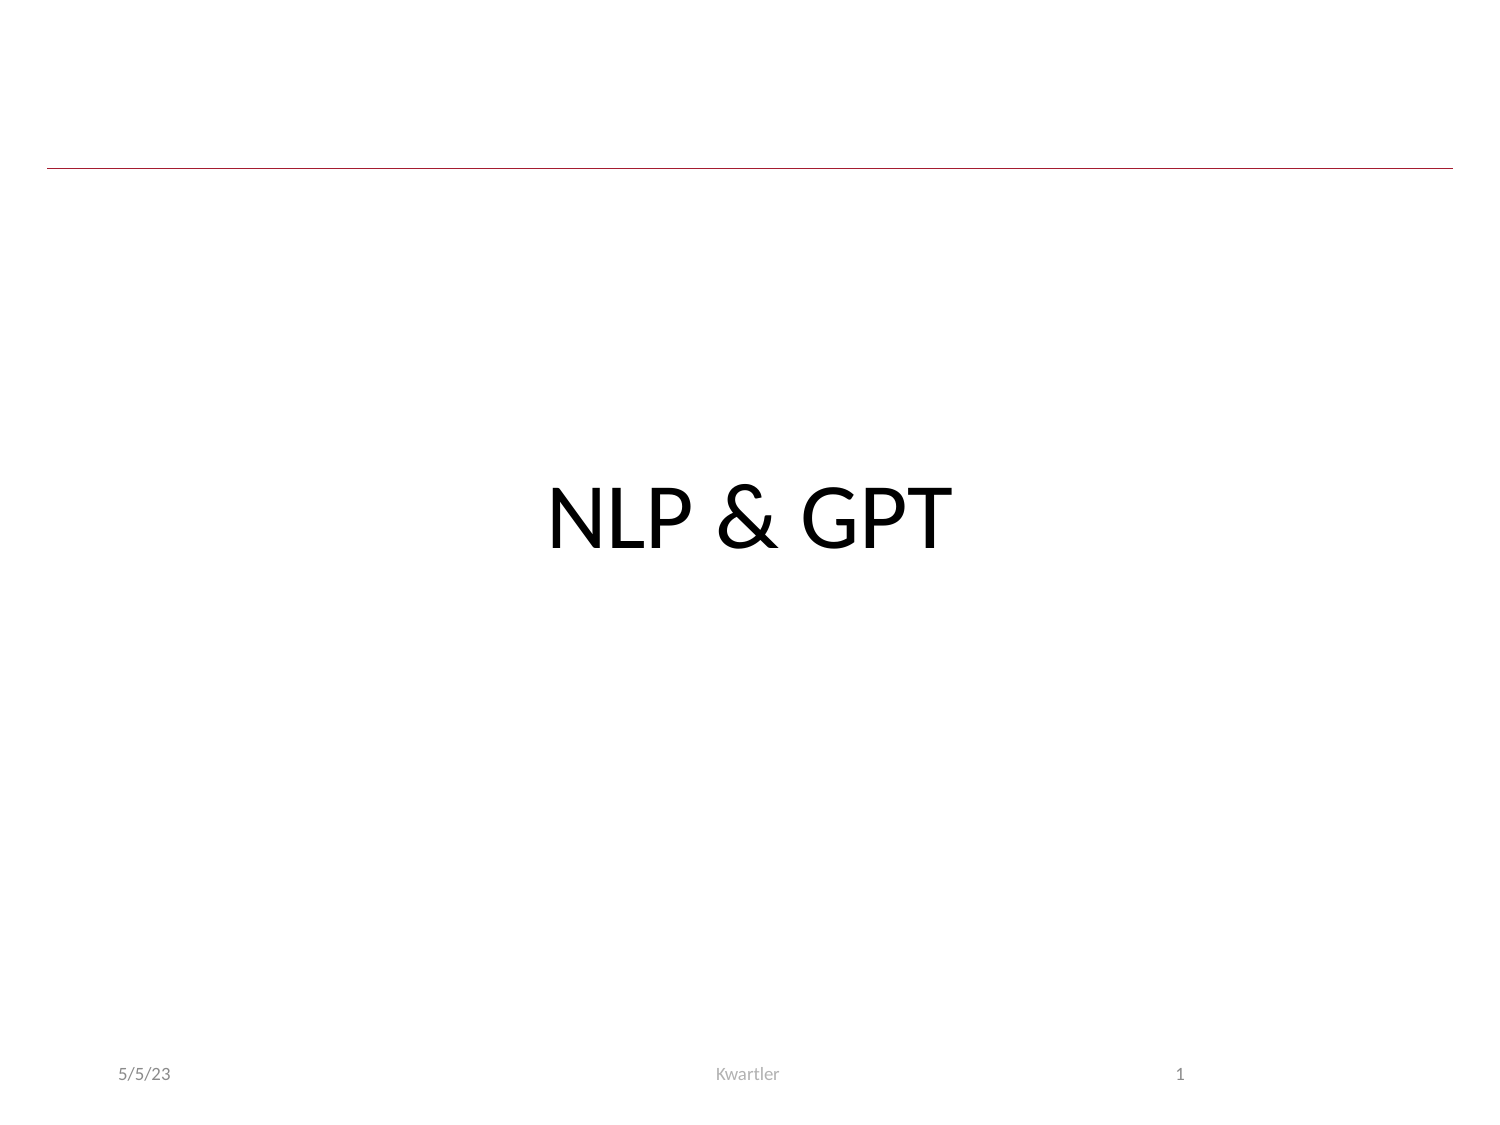

# NLP & GPT
5/5/23
Kwartler
1